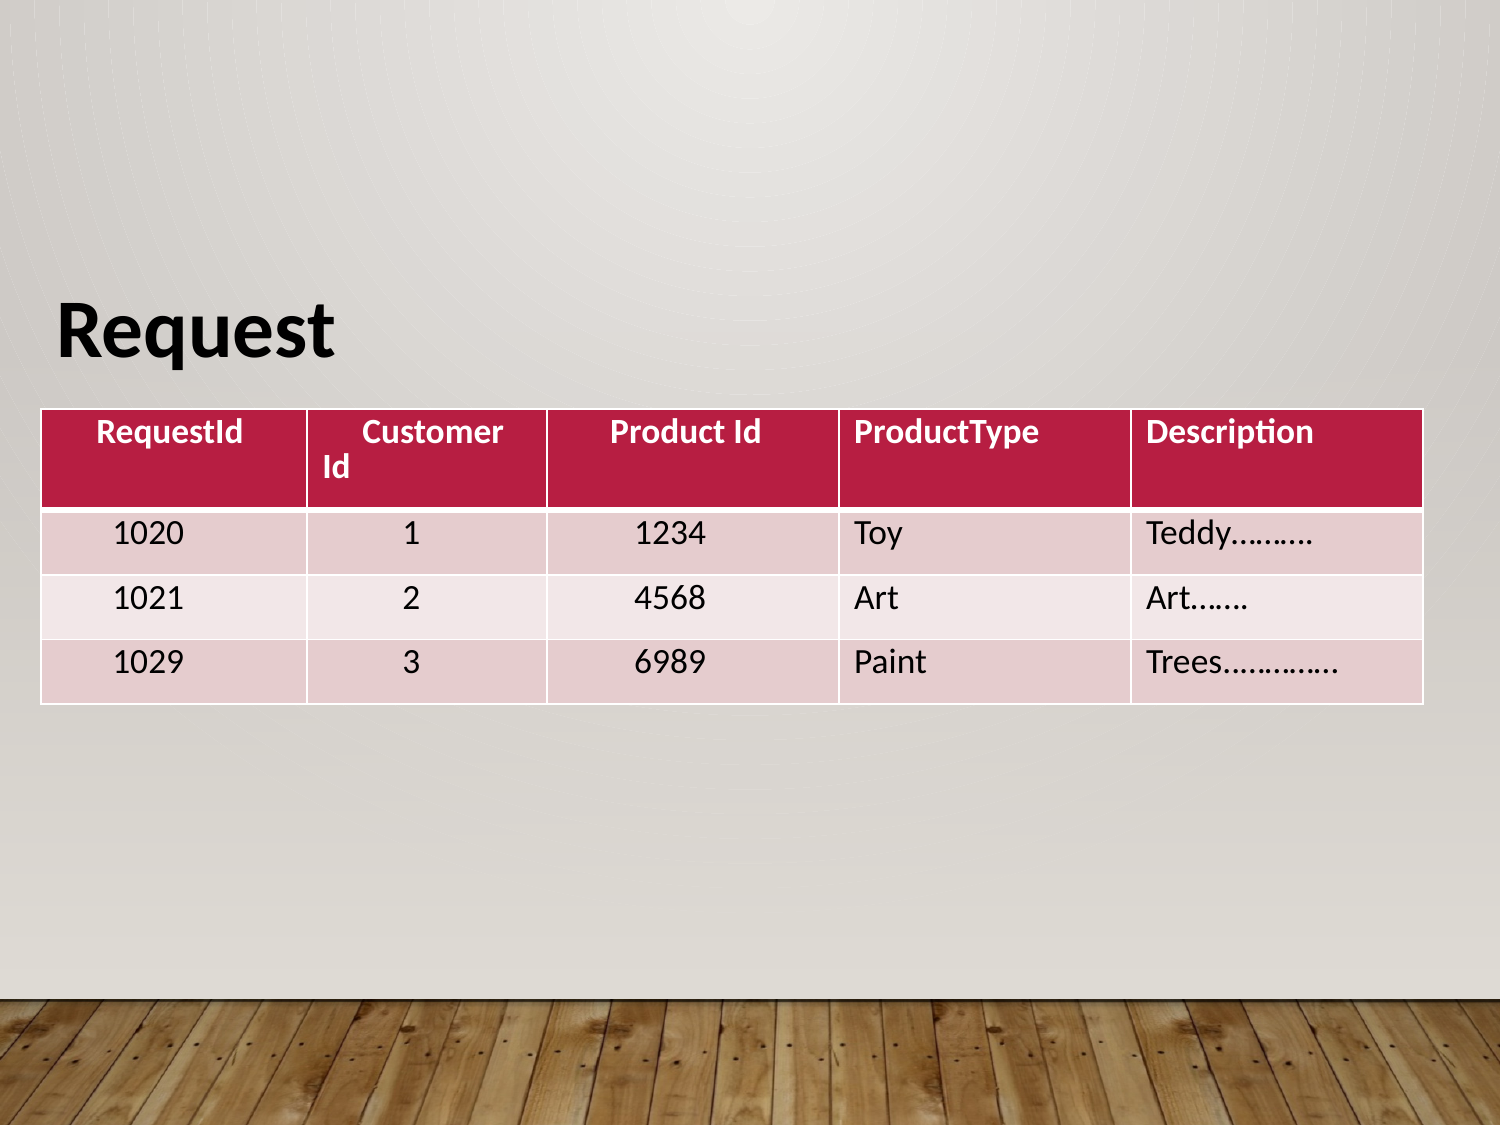

Request
| RequestId | Customer Id | Product Id | ProductType | Description |
| --- | --- | --- | --- | --- |
| 1020 | 1 | 1234 | Toy | Teddy………. |
| 1021 | 2 | 4568 | Art | Art……. |
| 1029 | 3 | 6989 | Paint | Trees..………… |